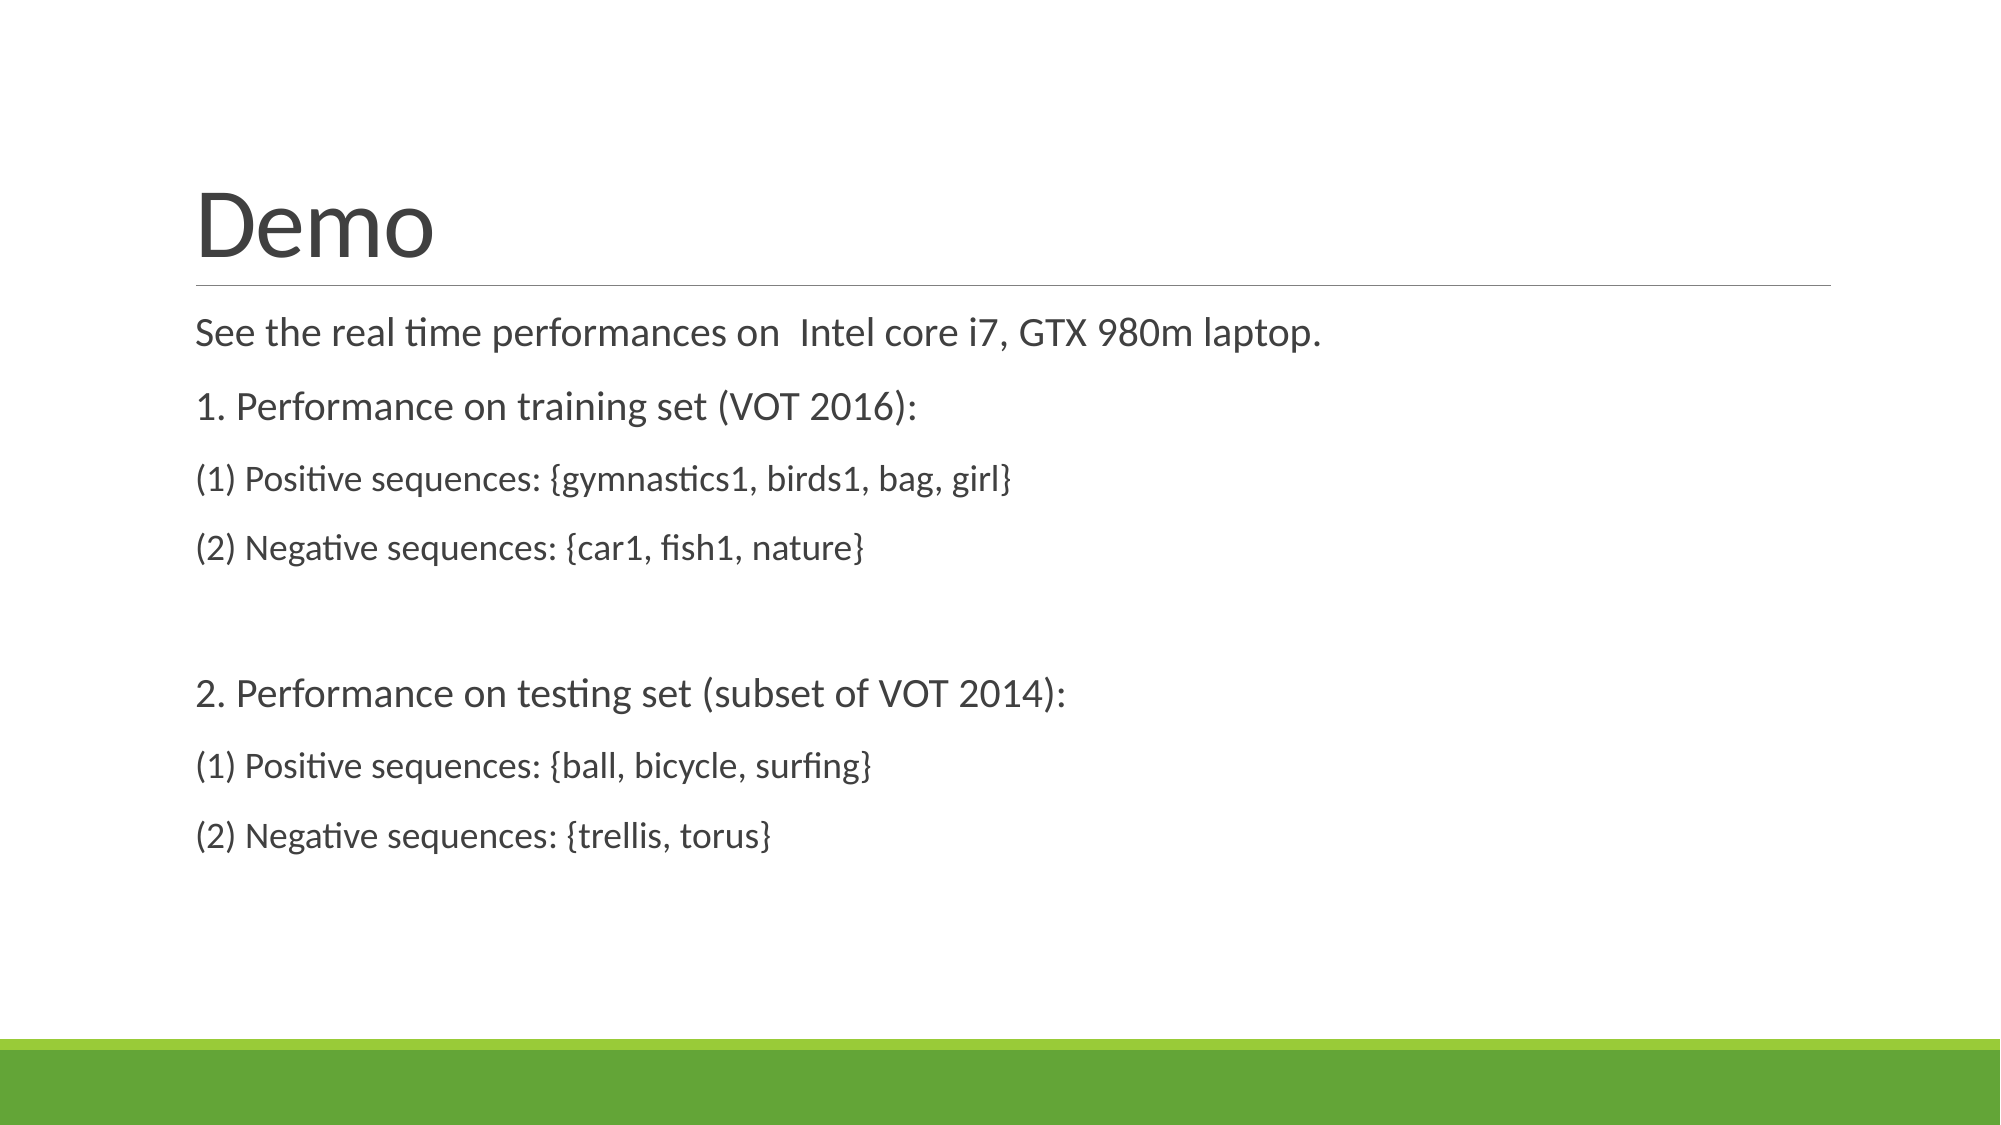

# Demo
See the real time performances on  Intel core i7, GTX 980m laptop.
1. Performance on training set (VOT 2016):
(1) Positive sequences: {gymnastics1, birds1, bag, girl}
(2) Negative sequences: {car1, fish1, nature}

2. Performance on testing set (subset of VOT 2014):
(1) Positive sequences: {ball, bicycle, surfing}
(2) Negative sequences: {trellis, torus}